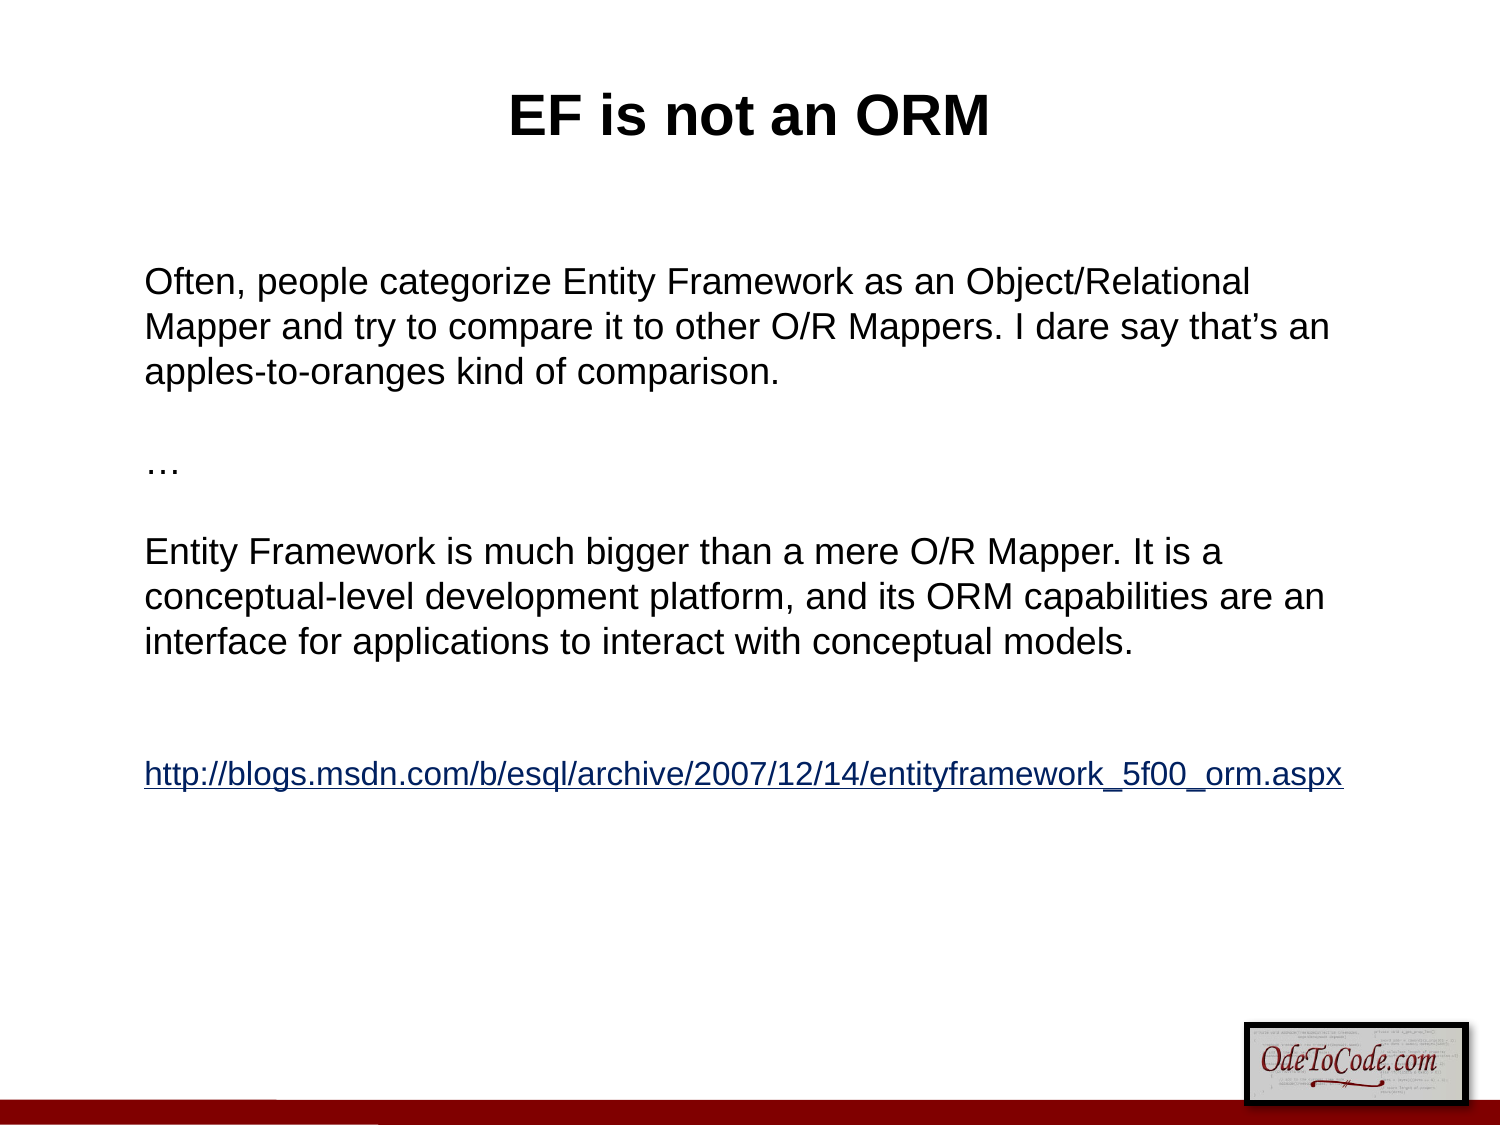

# EF is not an ORM
Often, people categorize Entity Framework as an Object/Relational Mapper and try to compare it to other O/R Mappers. I dare say that’s an apples-to-oranges kind of comparison.

…

Entity Framework is much bigger than a mere O/R Mapper. It is a conceptual-level development platform, and its ORM capabilities are an interface for applications to interact with conceptual models.

http://blogs.msdn.com/b/esql/archive/2007/12/14/entityframework_5f00_orm.aspx